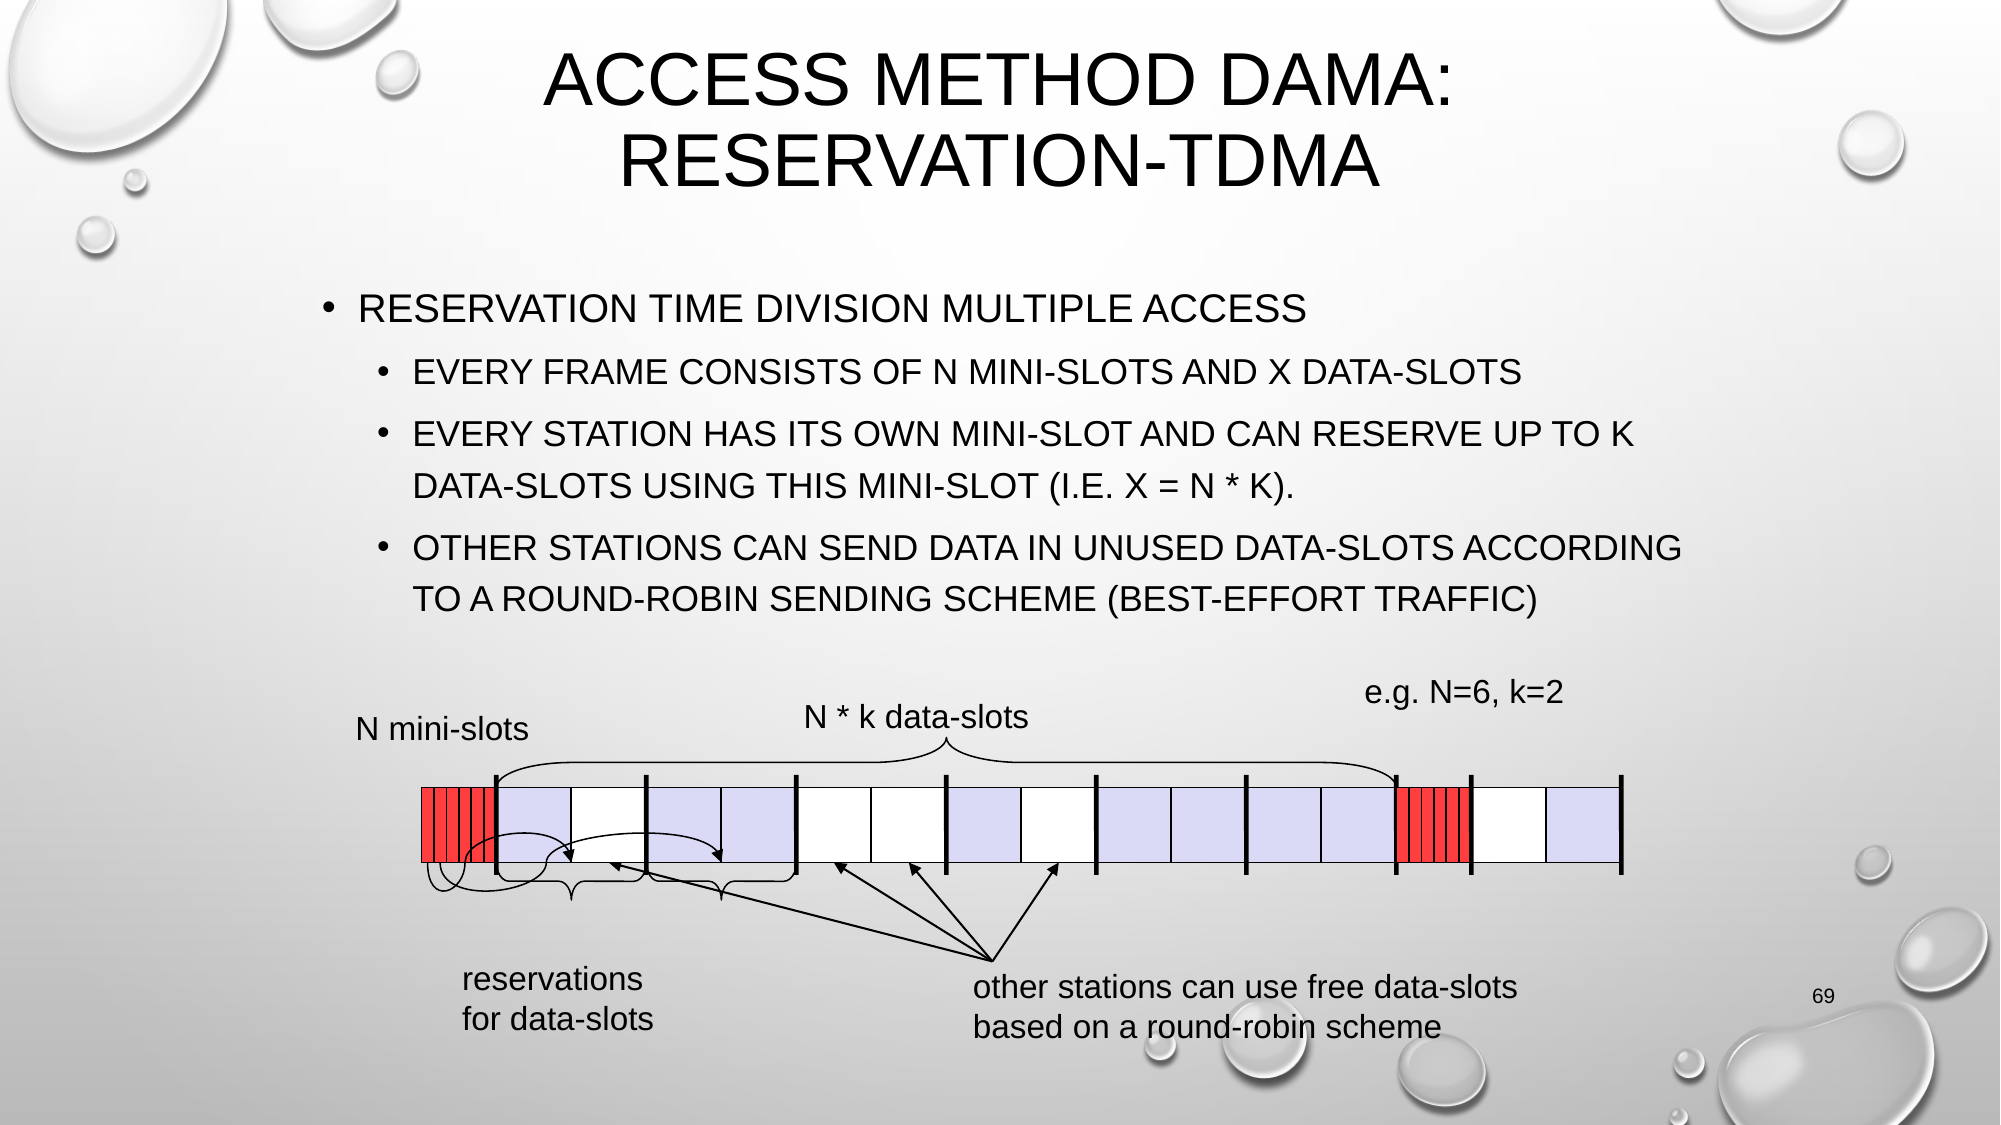

# Access method DAMA: Reservation-TDMA
Reservation Time Division Multiple Access
every frame consists of N mini-slots and x data-slots
every station has its own mini-slot and can reserve up to k data-slots using this mini-slot (i.e. x = N * k).
other stations can send data in unused data-slots according to a round-robin sending scheme (best-effort traffic)

e.g. N=6, k=2
N * k data-slots
N mini-slots

reservations
for data-slots
other stations can use free data-slots
based on a round-robin scheme
69